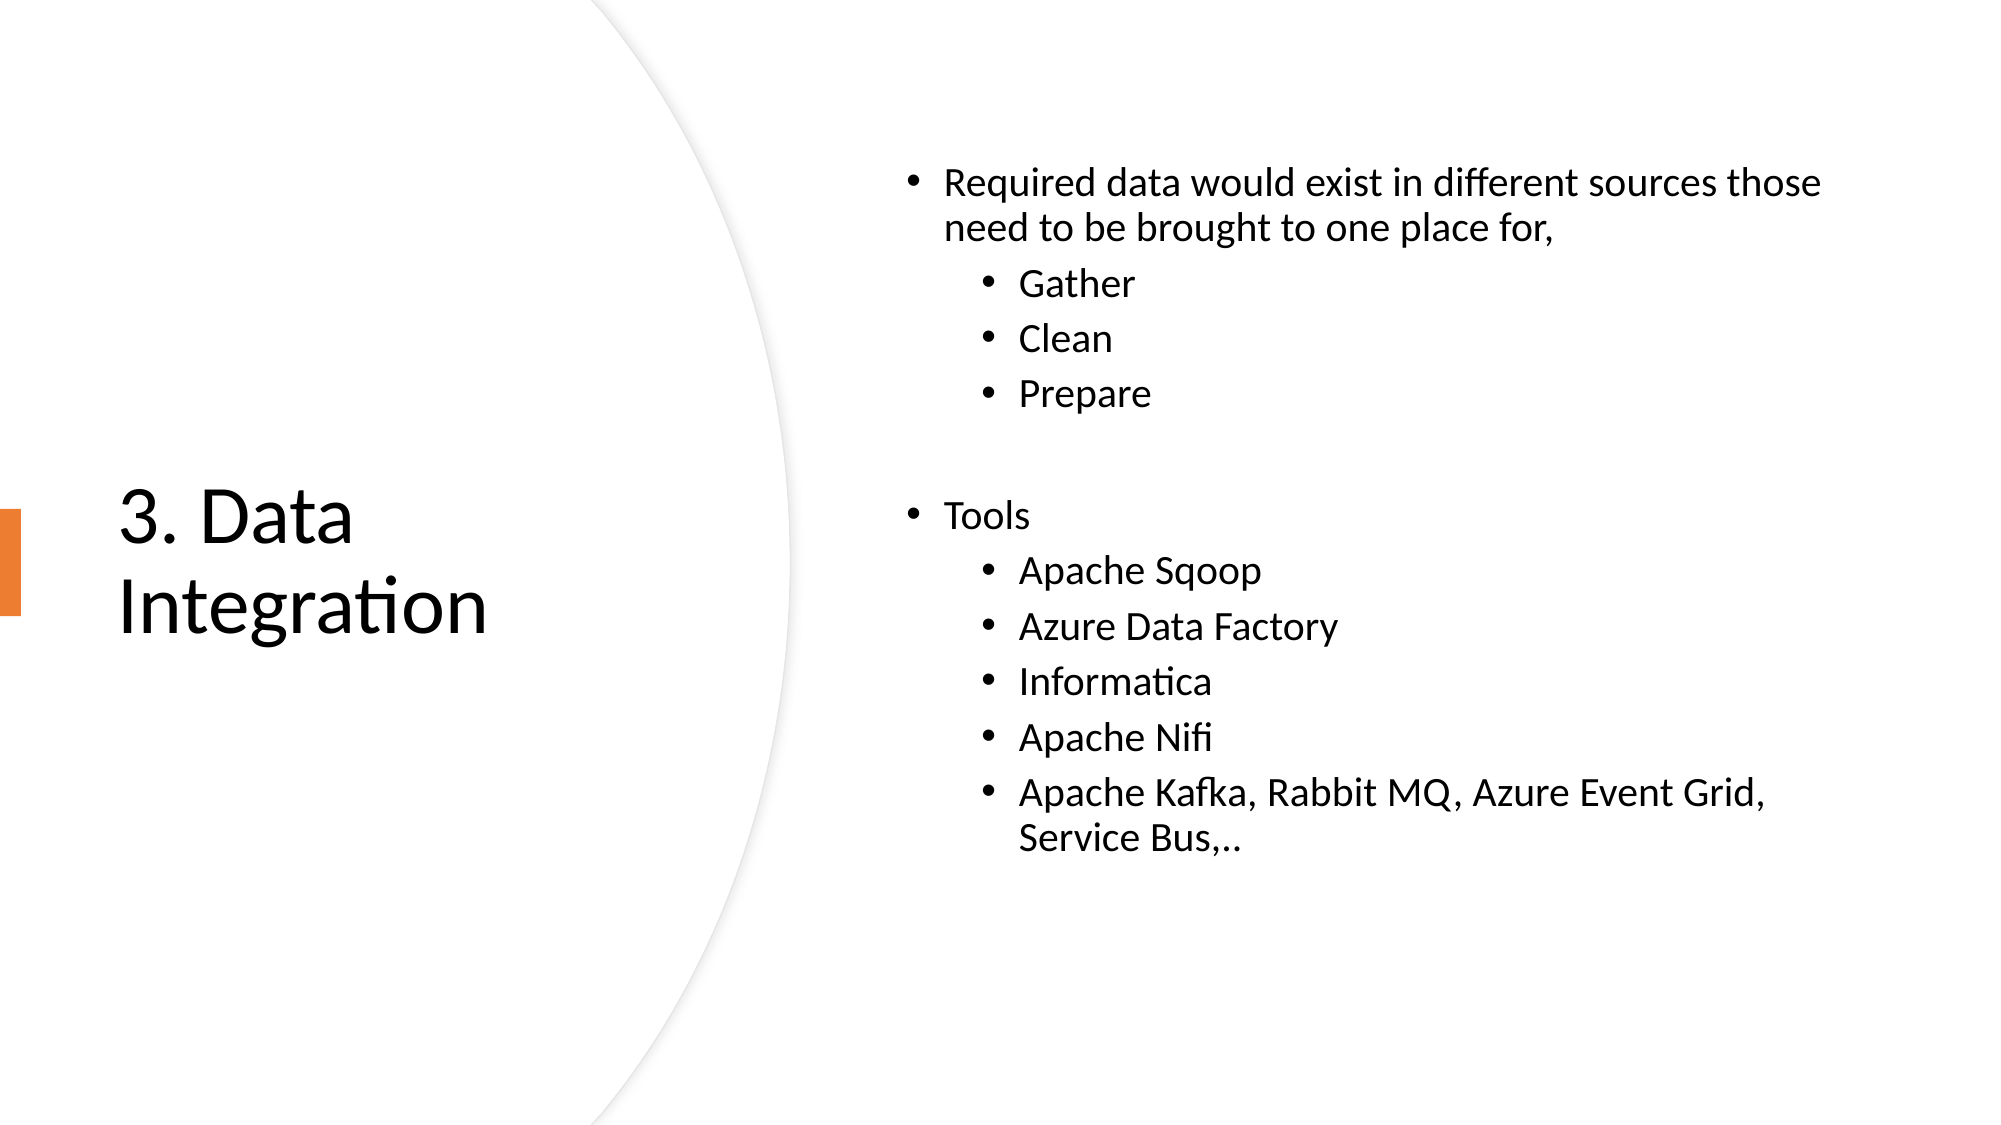

Required data would exist in different sources those need to be brought to one place for,
Gather
Clean
Prepare

Tools
Apache Sqoop
Azure Data Factory
Informatica
Apache Nifi
Apache Kafka, Rabbit MQ, Azure Event Grid, Service Bus,..

# 3. Data Integration